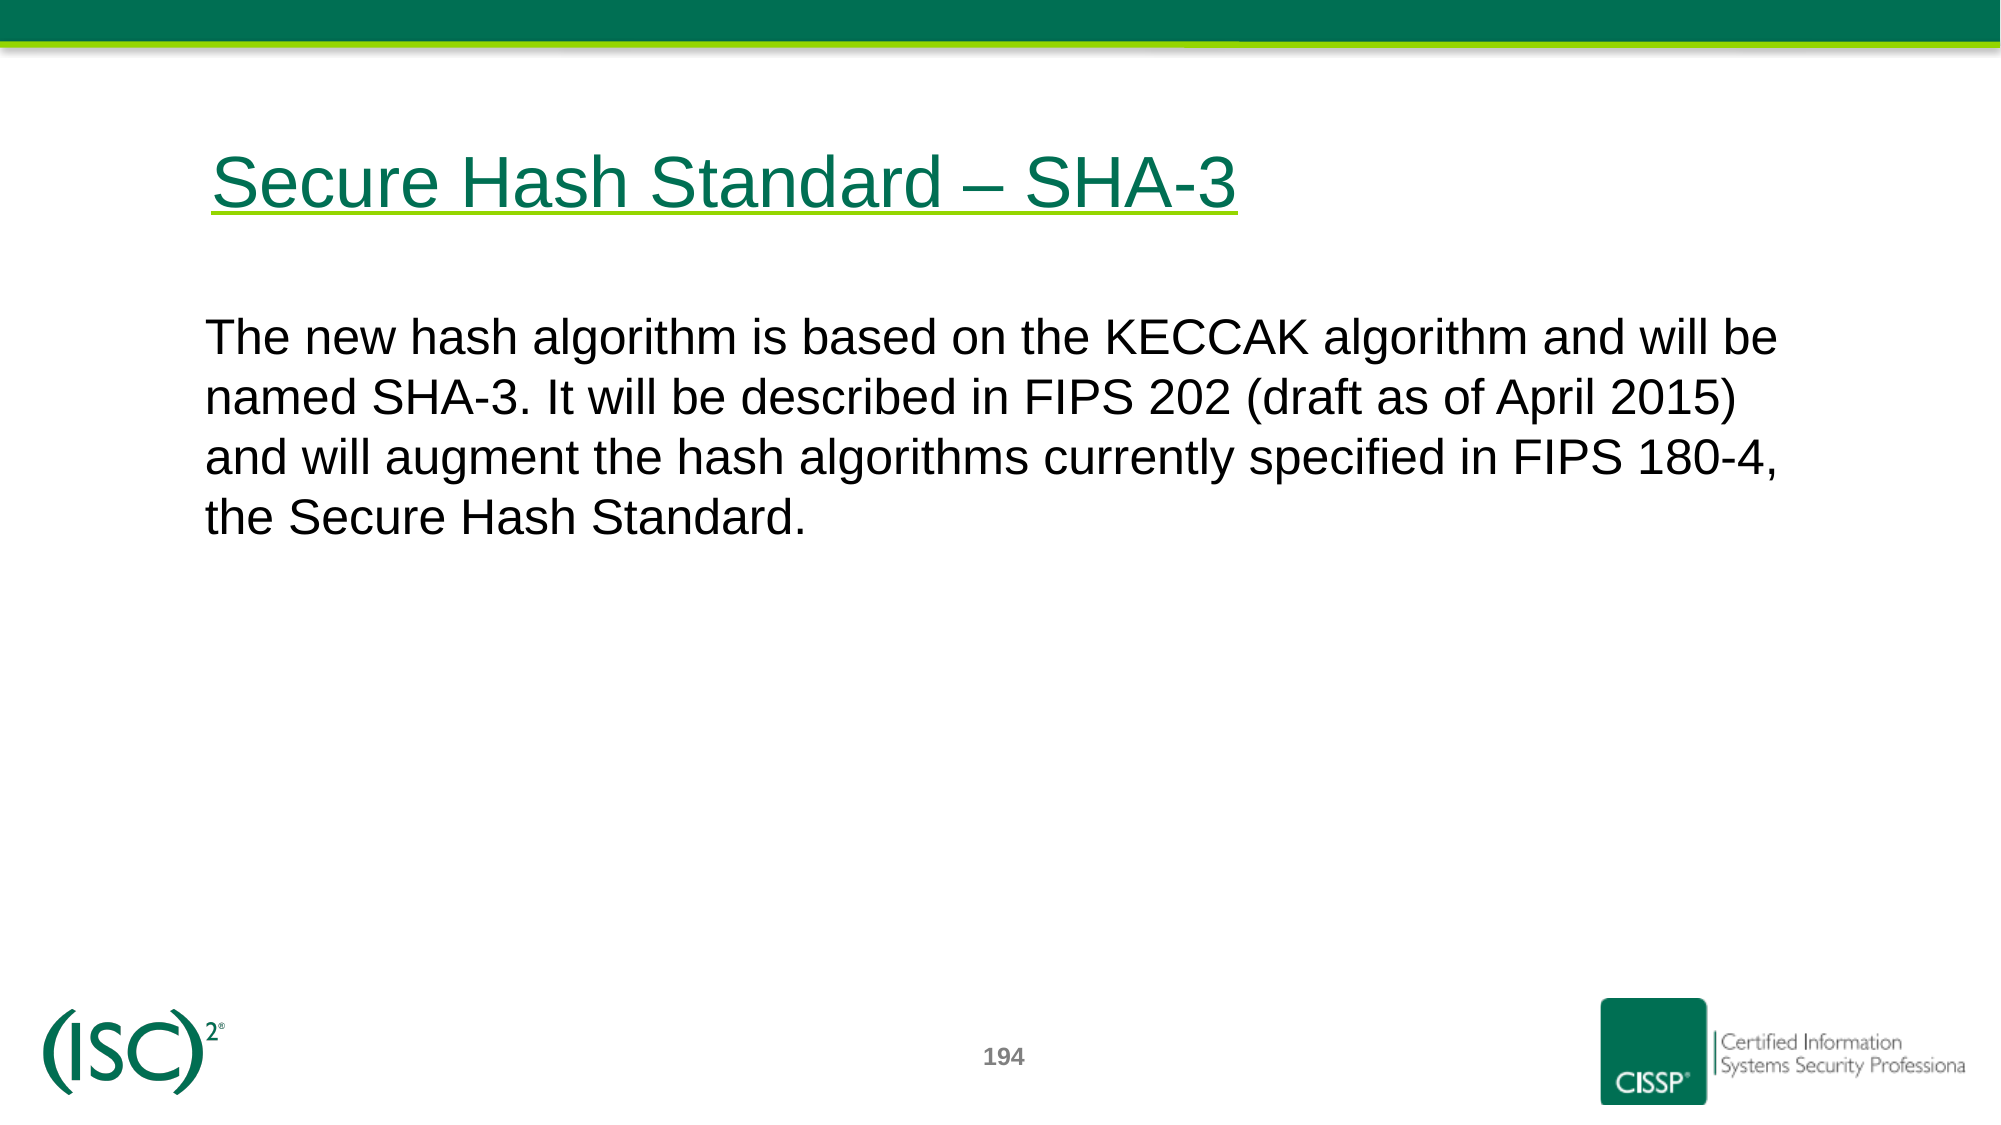

Secure Hash Standard – SHA-3
The new hash algorithm is based on the KECCAK algorithm and will be named SHA-3. It will be described in FIPS 202 (draft as of April 2015)  and will augment the hash algorithms currently specified in FIPS 180-4, the Secure Hash Standard.